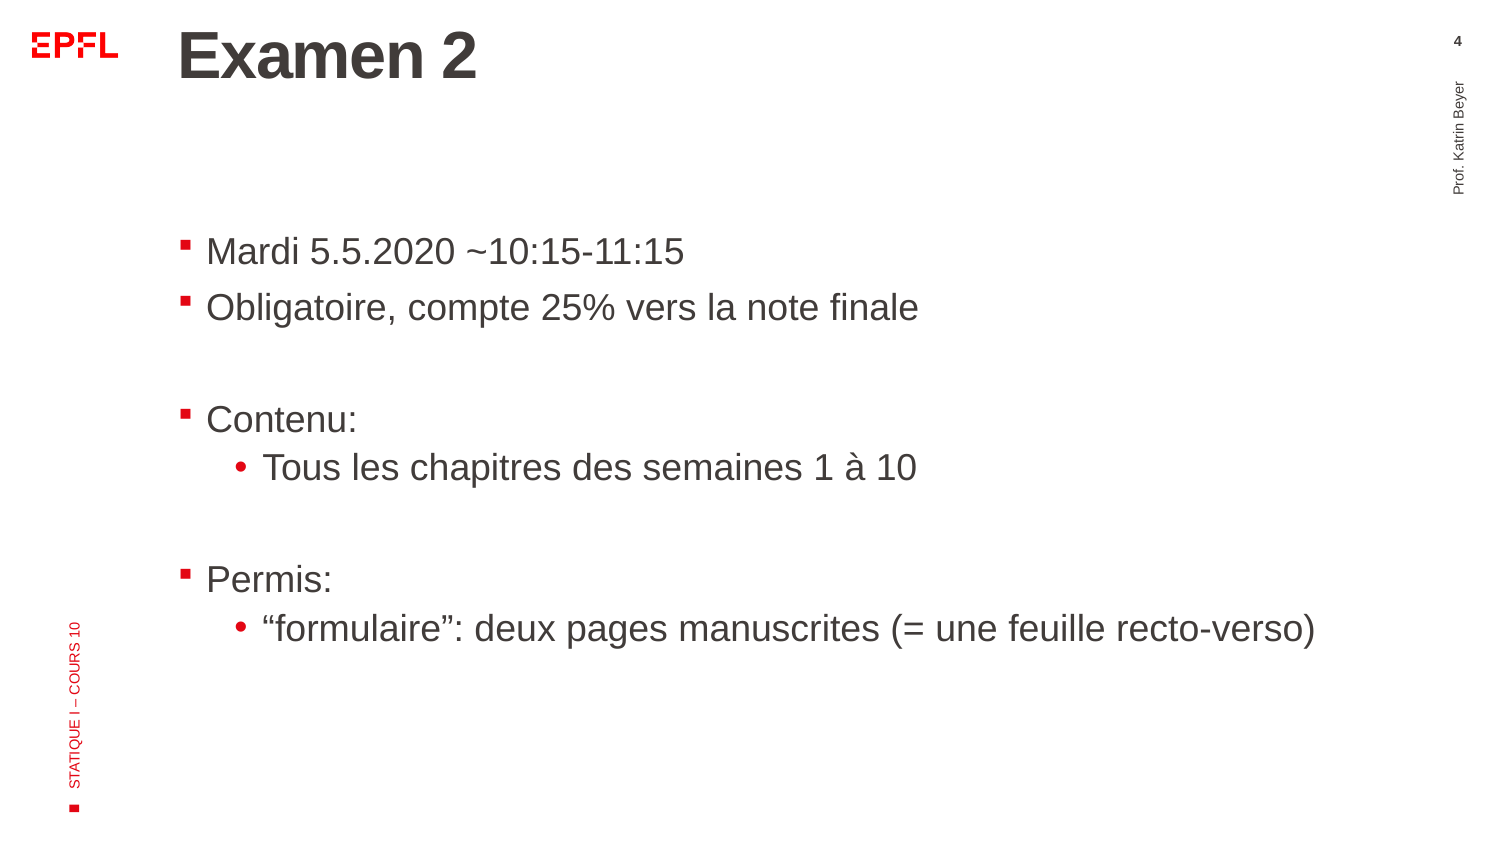

# Examen 2
4
Mardi 5.5.2020 ~10:15-11:15
Obligatoire, compte 25% vers la note finale

Contenu:
Tous les chapitres des semaines 1 à 10

Permis:
“formulaire”: deux pages manuscrites (= une feuille recto-verso)

Prof. Katrin Beyer
STATIQUE I – COURS 10